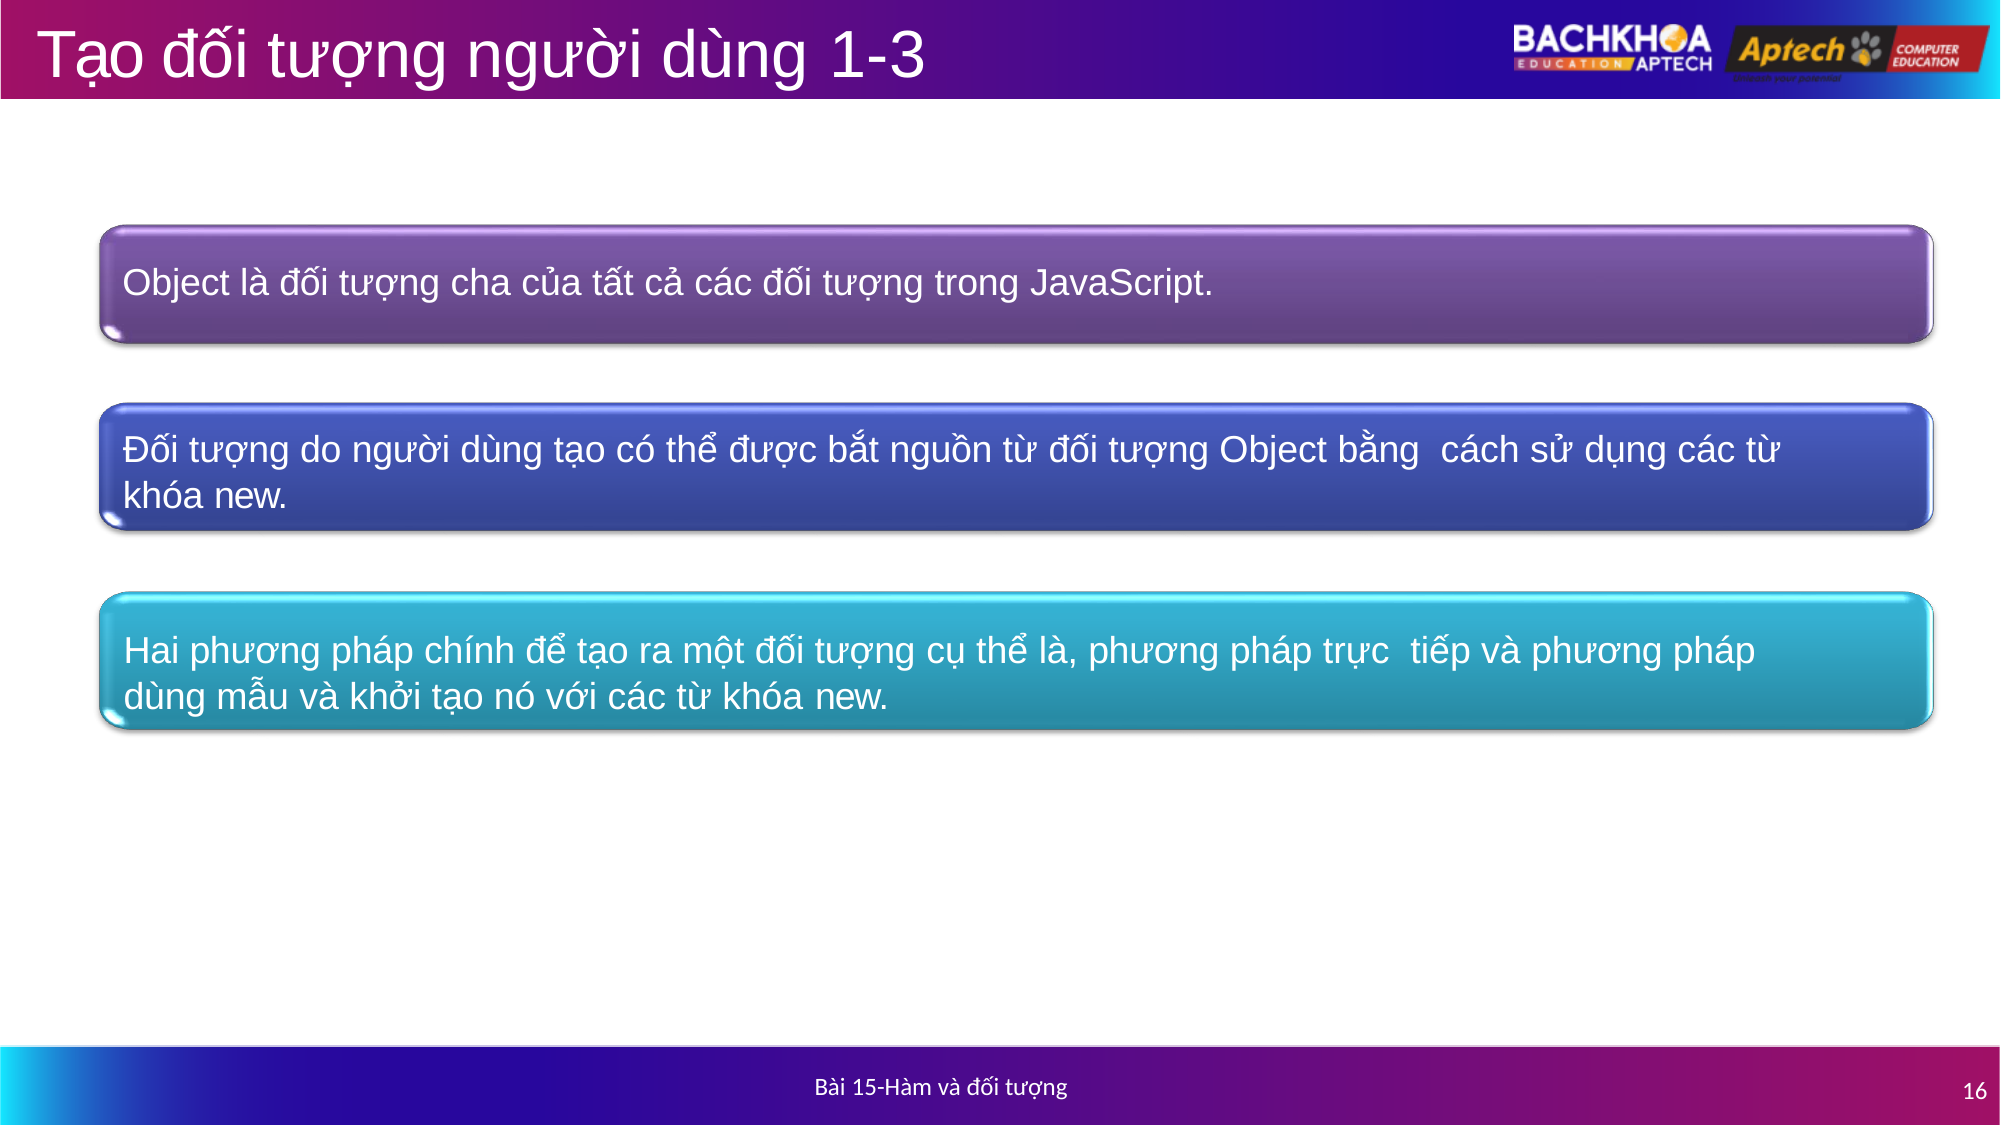

# Tạo đối tượng người dùng 1-3

Object là đối tượng cha của tất cả các đối tượng trong JavaScript.

Đối tượng do người dùng tạo có thể được bắt nguồn từ đối tượng Object bằng  cách sử dụng các từ khóa new.

Hai phương pháp chính để tạo ra một đối tượng cụ thể là, phương pháp trực  tiếp và phương pháp dùng mẫu và khởi tạo nó với các từ khóa new.

Bài 15-Hàm và đối tượng
16